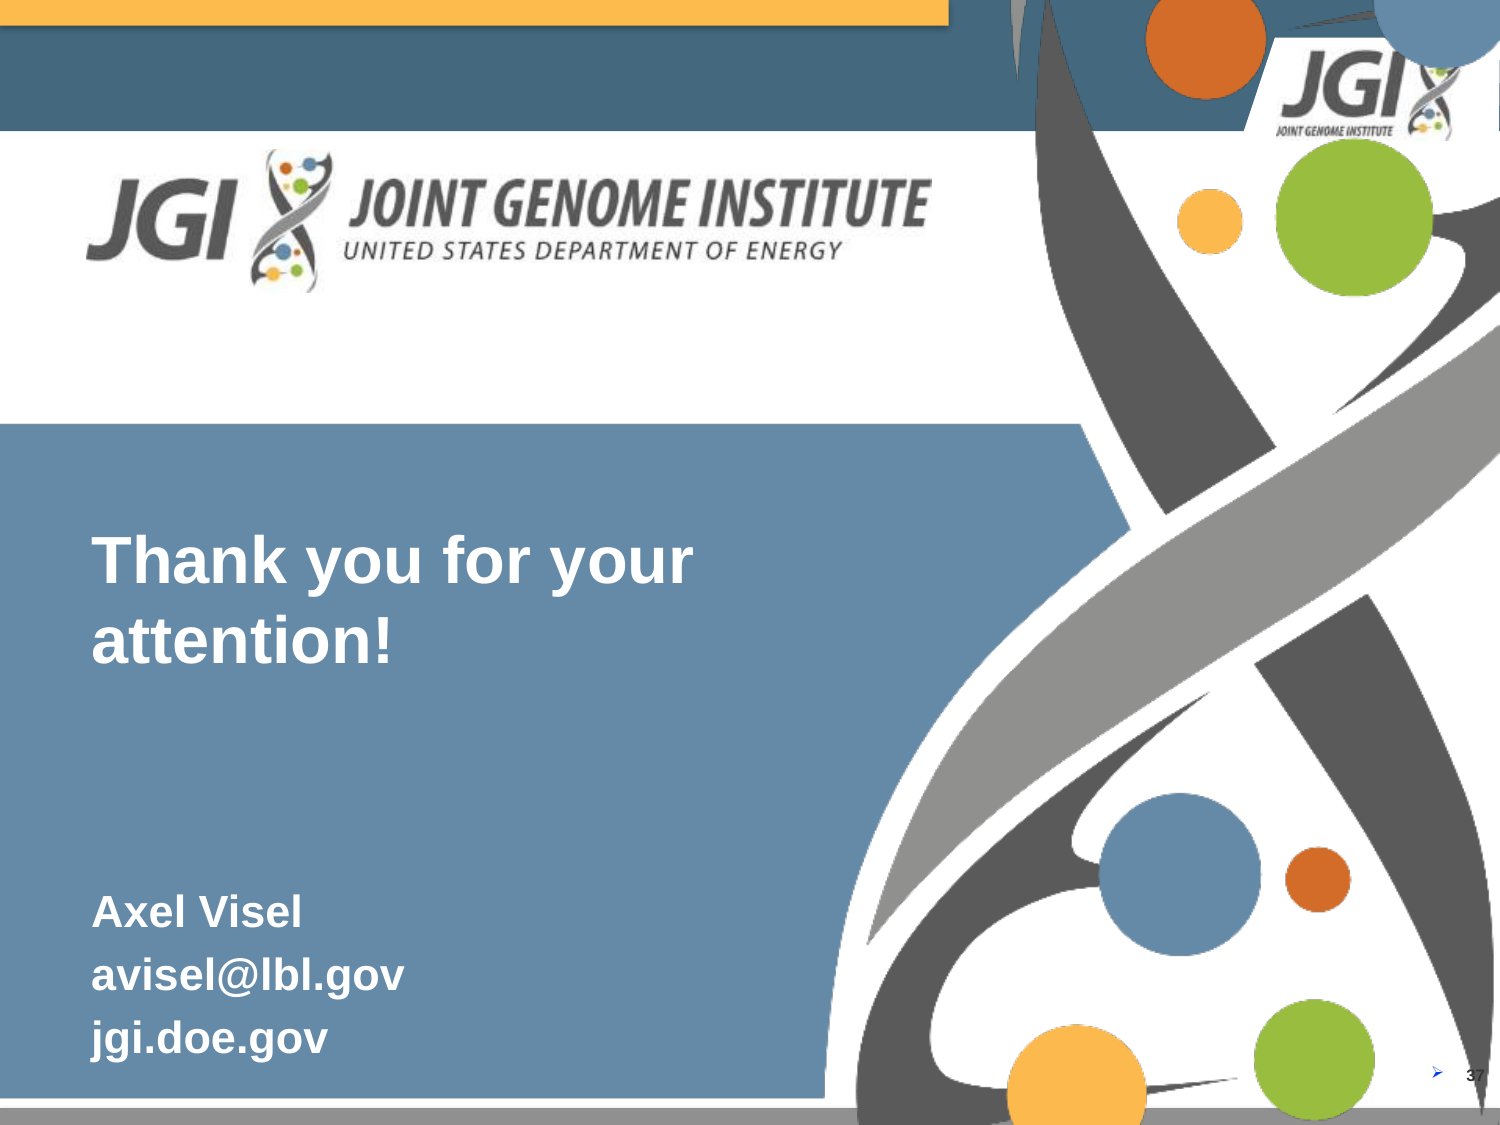

# Thank you for your attention!
Axel Visel
avisel@lbl.gov
jgi.doe.gov

37